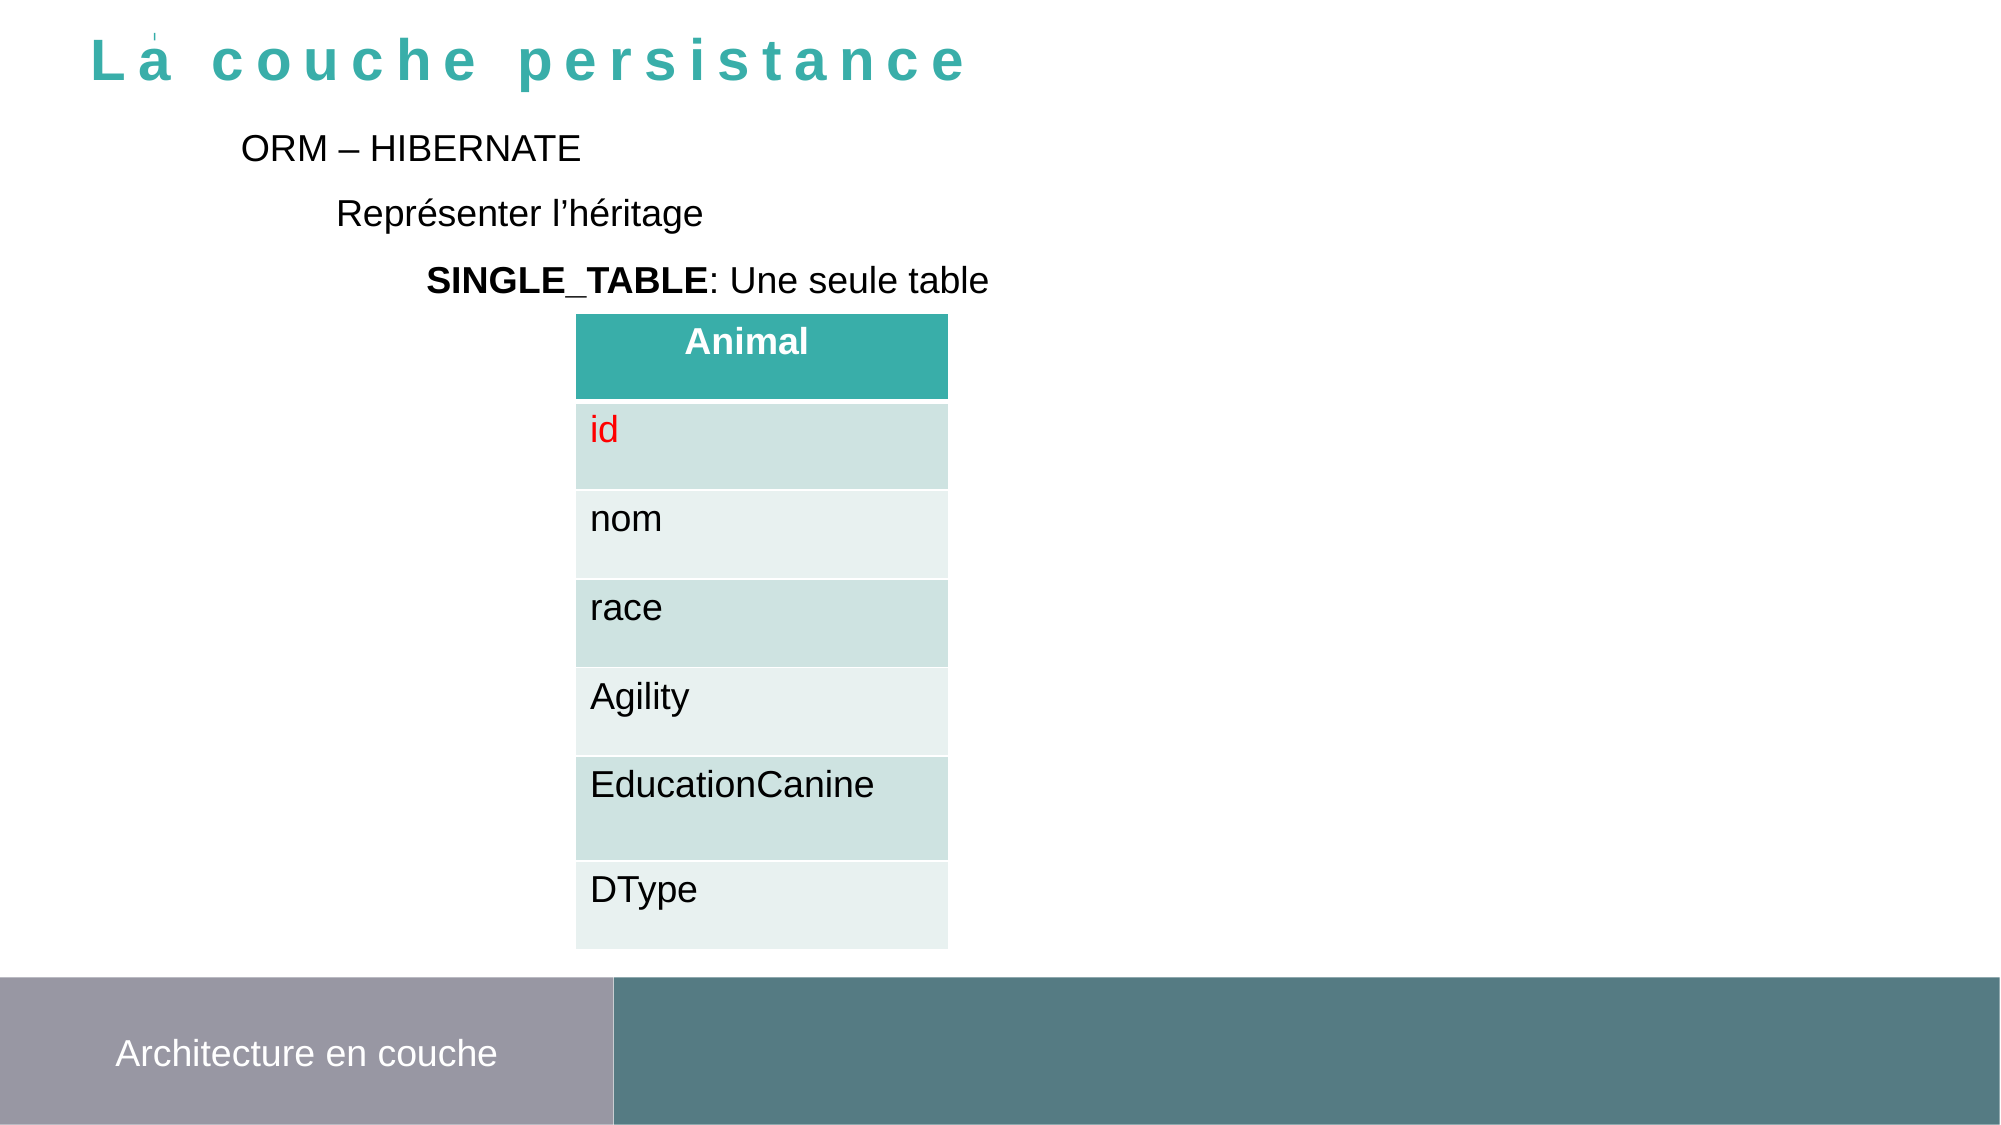

La couche persistance
ORM – HIBERNATE
Représenter l’héritage
SINGLE_TABLE: Une seule table
| Animal |
| --- |
| id |
| nom |
| race |
| Agility |
| EducationCanine |
| DType |
Architecture en couche